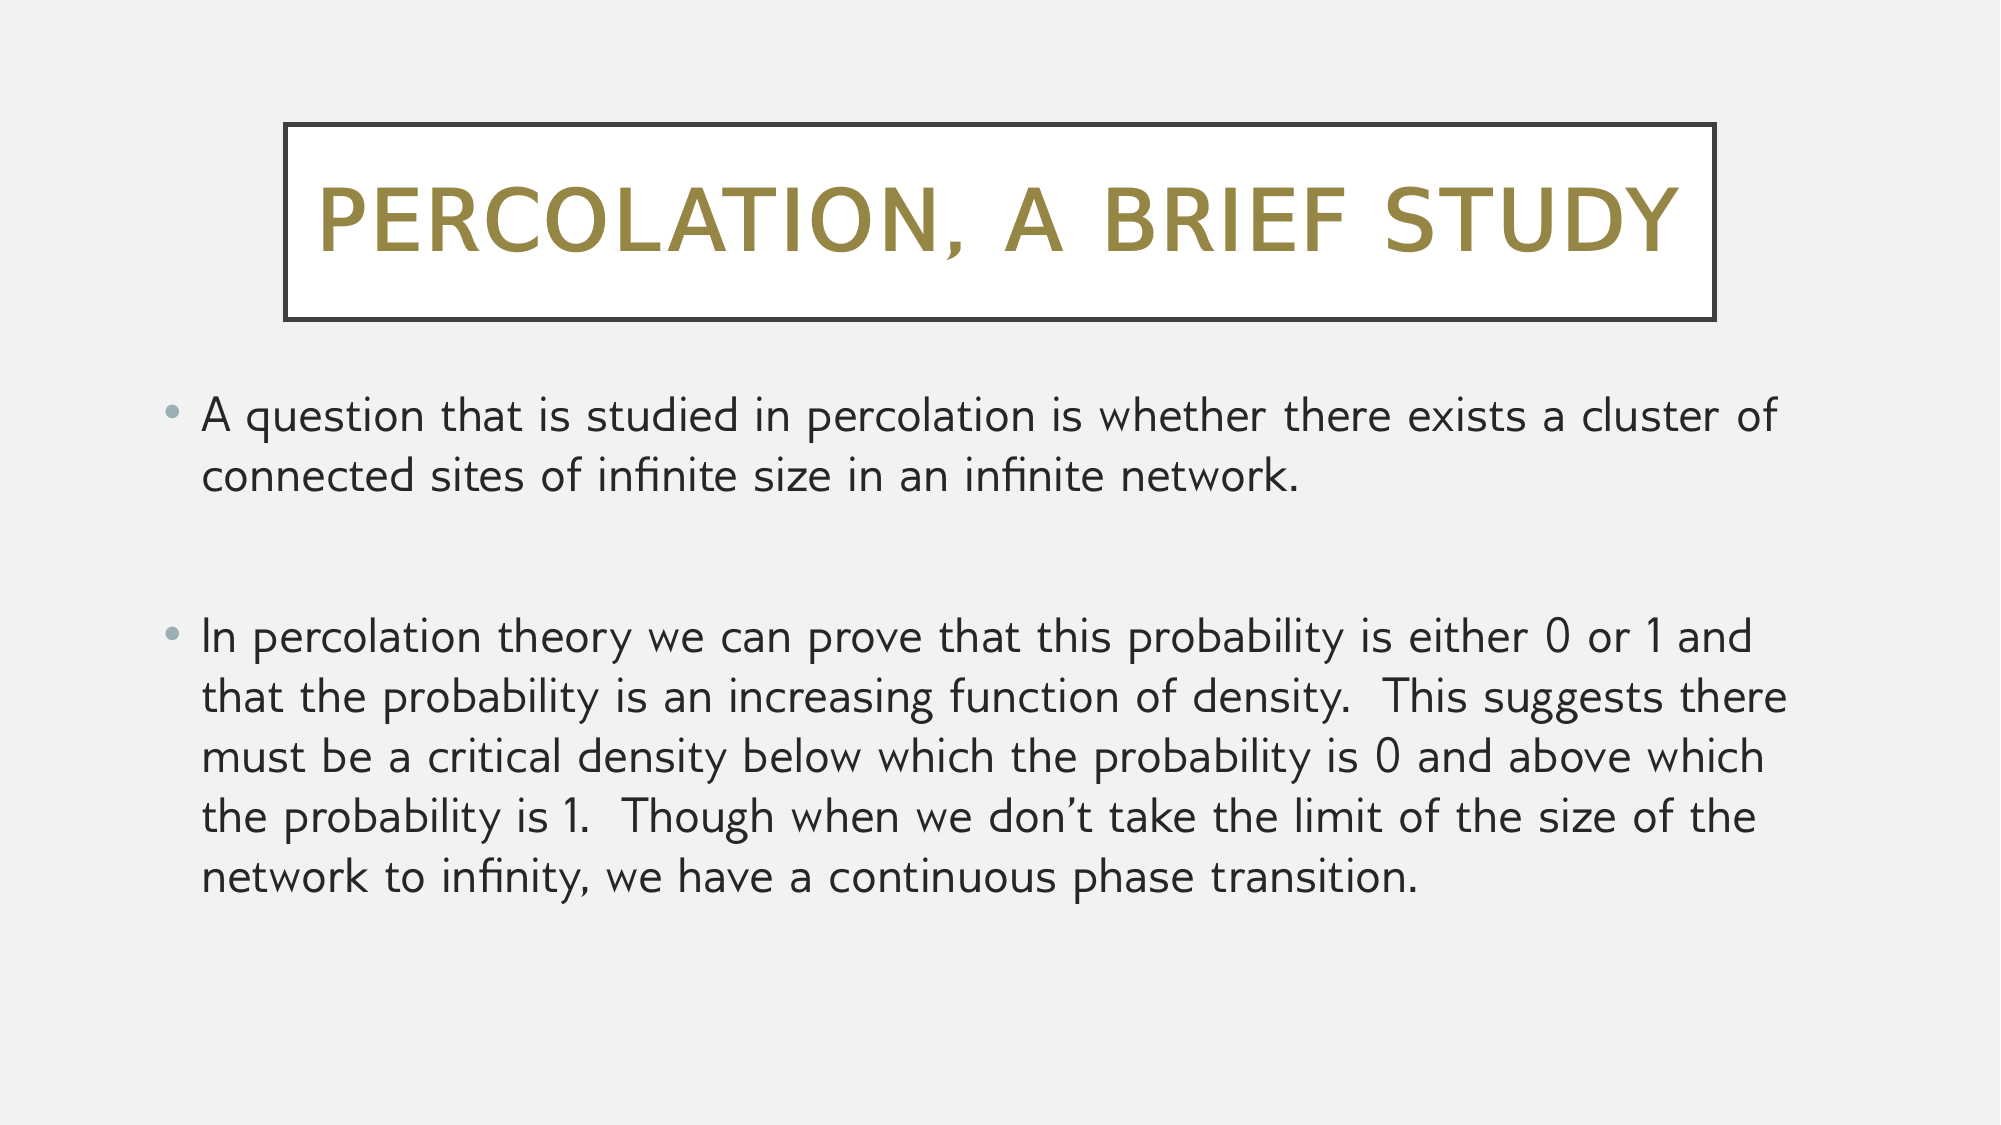

# Percolation, a brief study
A question that is studied in percolation is whether there exists a cluster of connected sites of infinite size in an infinite network.

In percolation theory we can prove that this probability is either 0 or 1 and that the probability is an increasing function of density.  This suggests there must be a critical density below which the probability is 0 and above which the probability is 1.  Though when we don’t take the limit of the size of the network to infinity, we have a continuous phase transition.